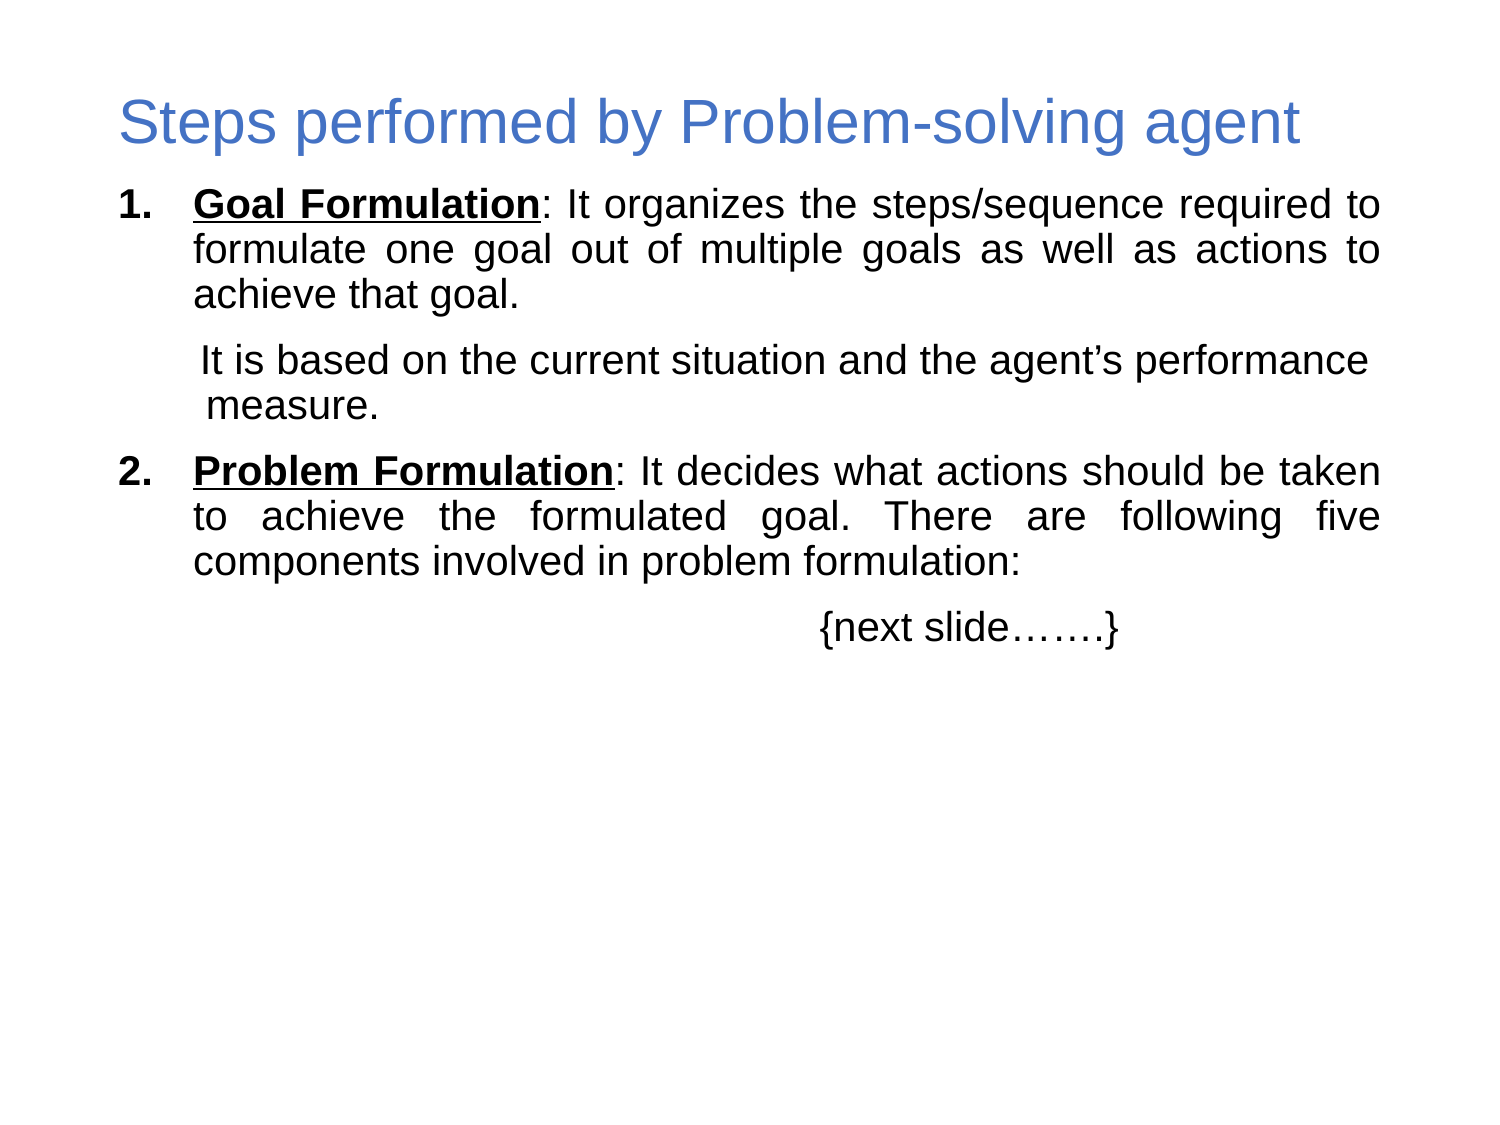

# Steps performed by Problem-solving agent
Goal Formulation: It organizes the steps/sequence required to formulate one goal out of multiple goals as well as actions to achieve that goal.
       It is based on the current situation and the agent’s performance   measure.
Problem Formulation: It decides what actions should be taken to achieve the formulated goal. There are following five components involved in problem formulation:
                                                             {next slide…….}